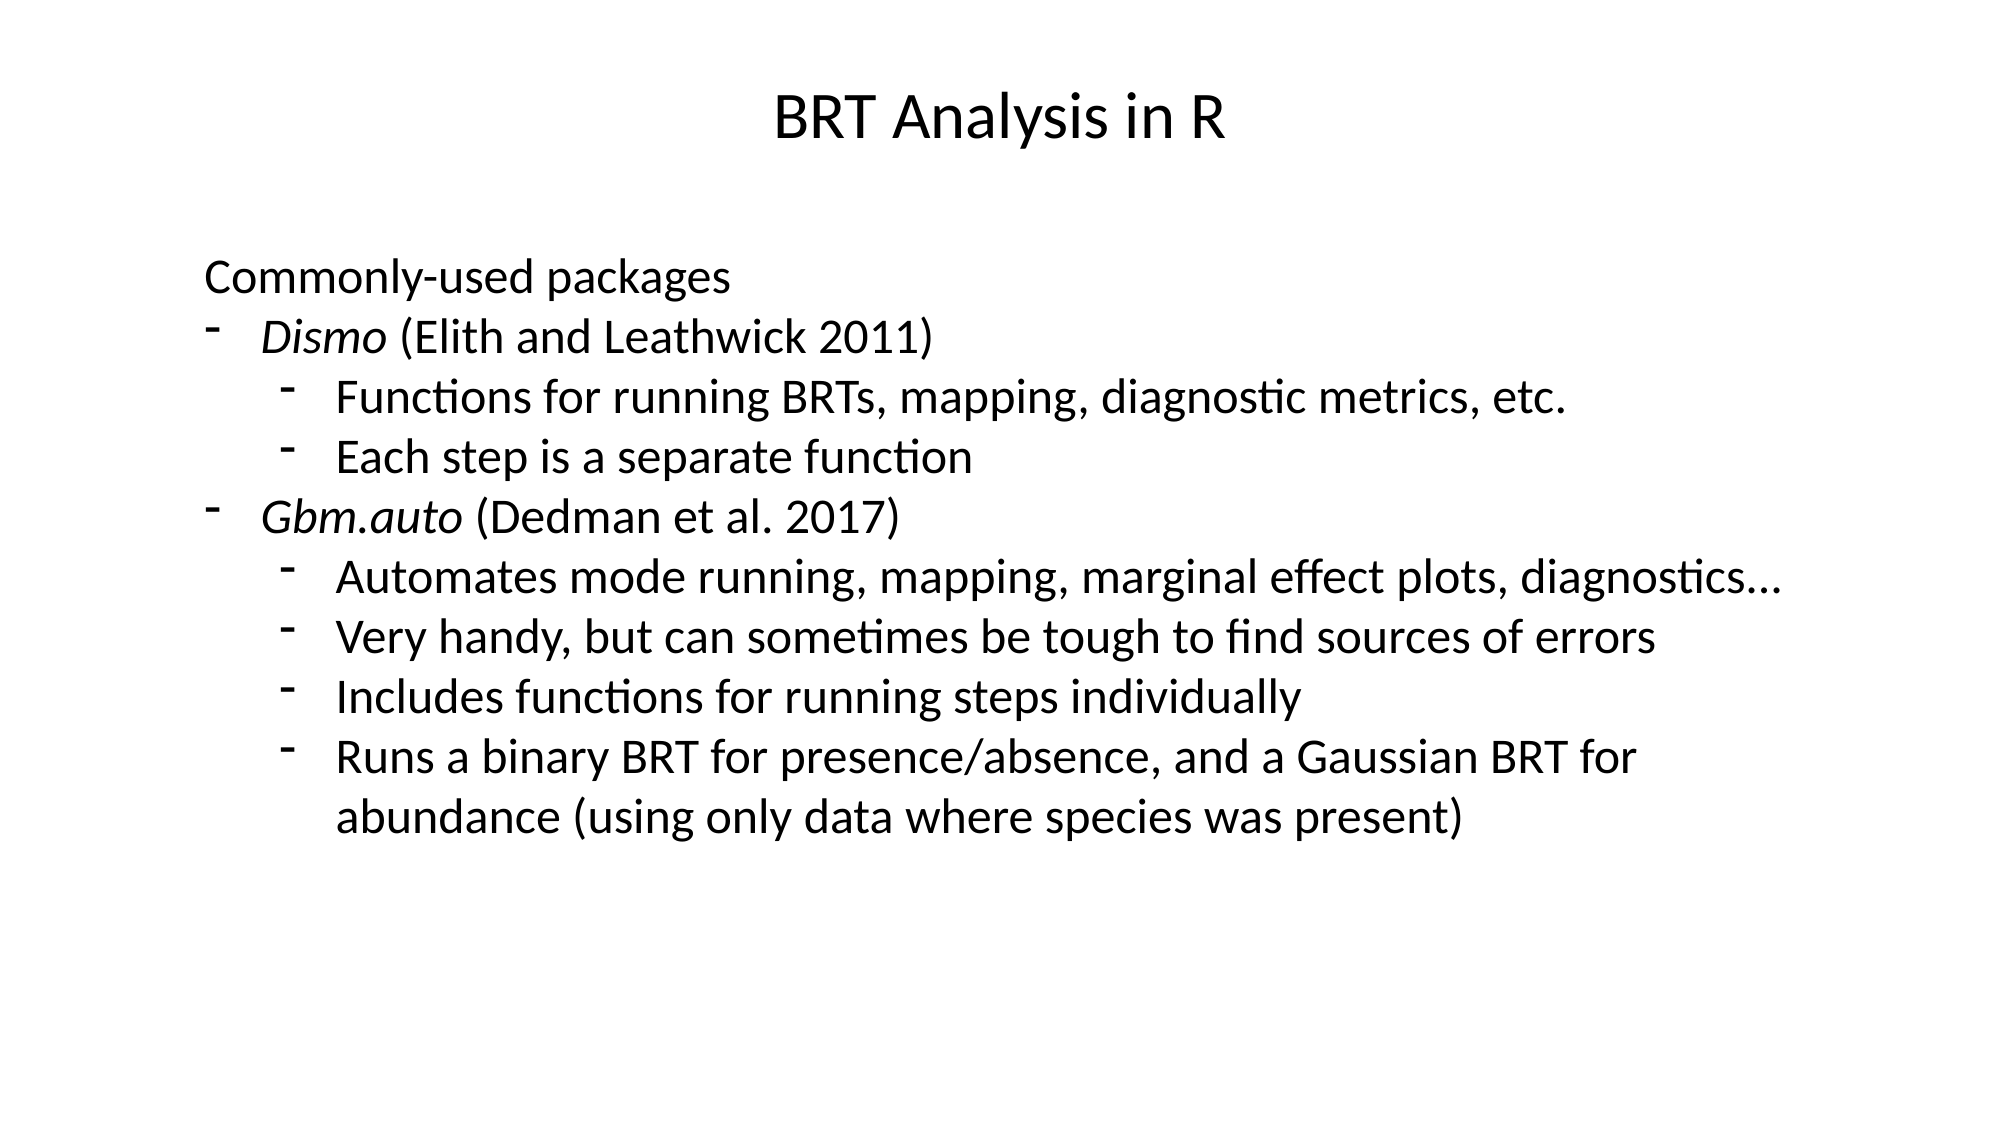

BRT Analysis in R
Commonly-used packages
Dismo (Elith and Leathwick 2011)
Functions for running BRTs, mapping, diagnostic metrics, etc.
Each step is a separate function
Gbm.auto (Dedman et al. 2017)
Automates mode running, mapping, marginal effect plots, diagnostics...
Very handy, but can sometimes be tough to find sources of errors
Includes functions for running steps individually
Runs a binary BRT for presence/absence, and a Gaussian BRT for abundance (using only data where species was present)